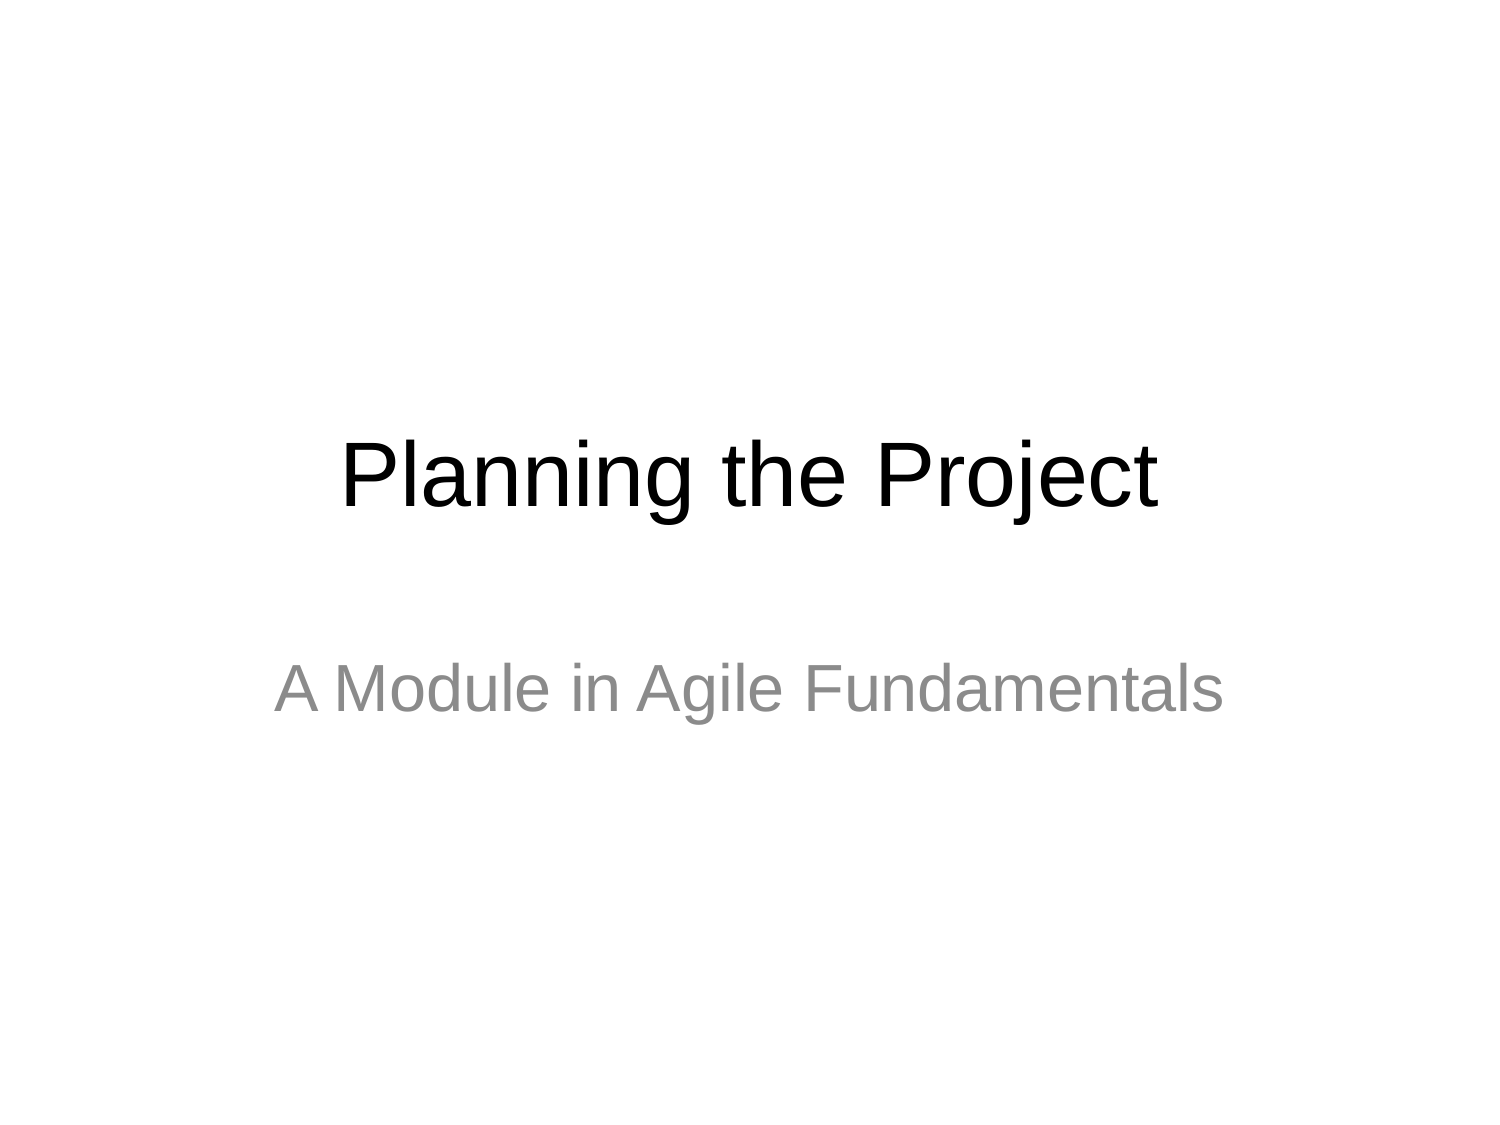

# Planning the Project
A Module in Agile Fundamentals